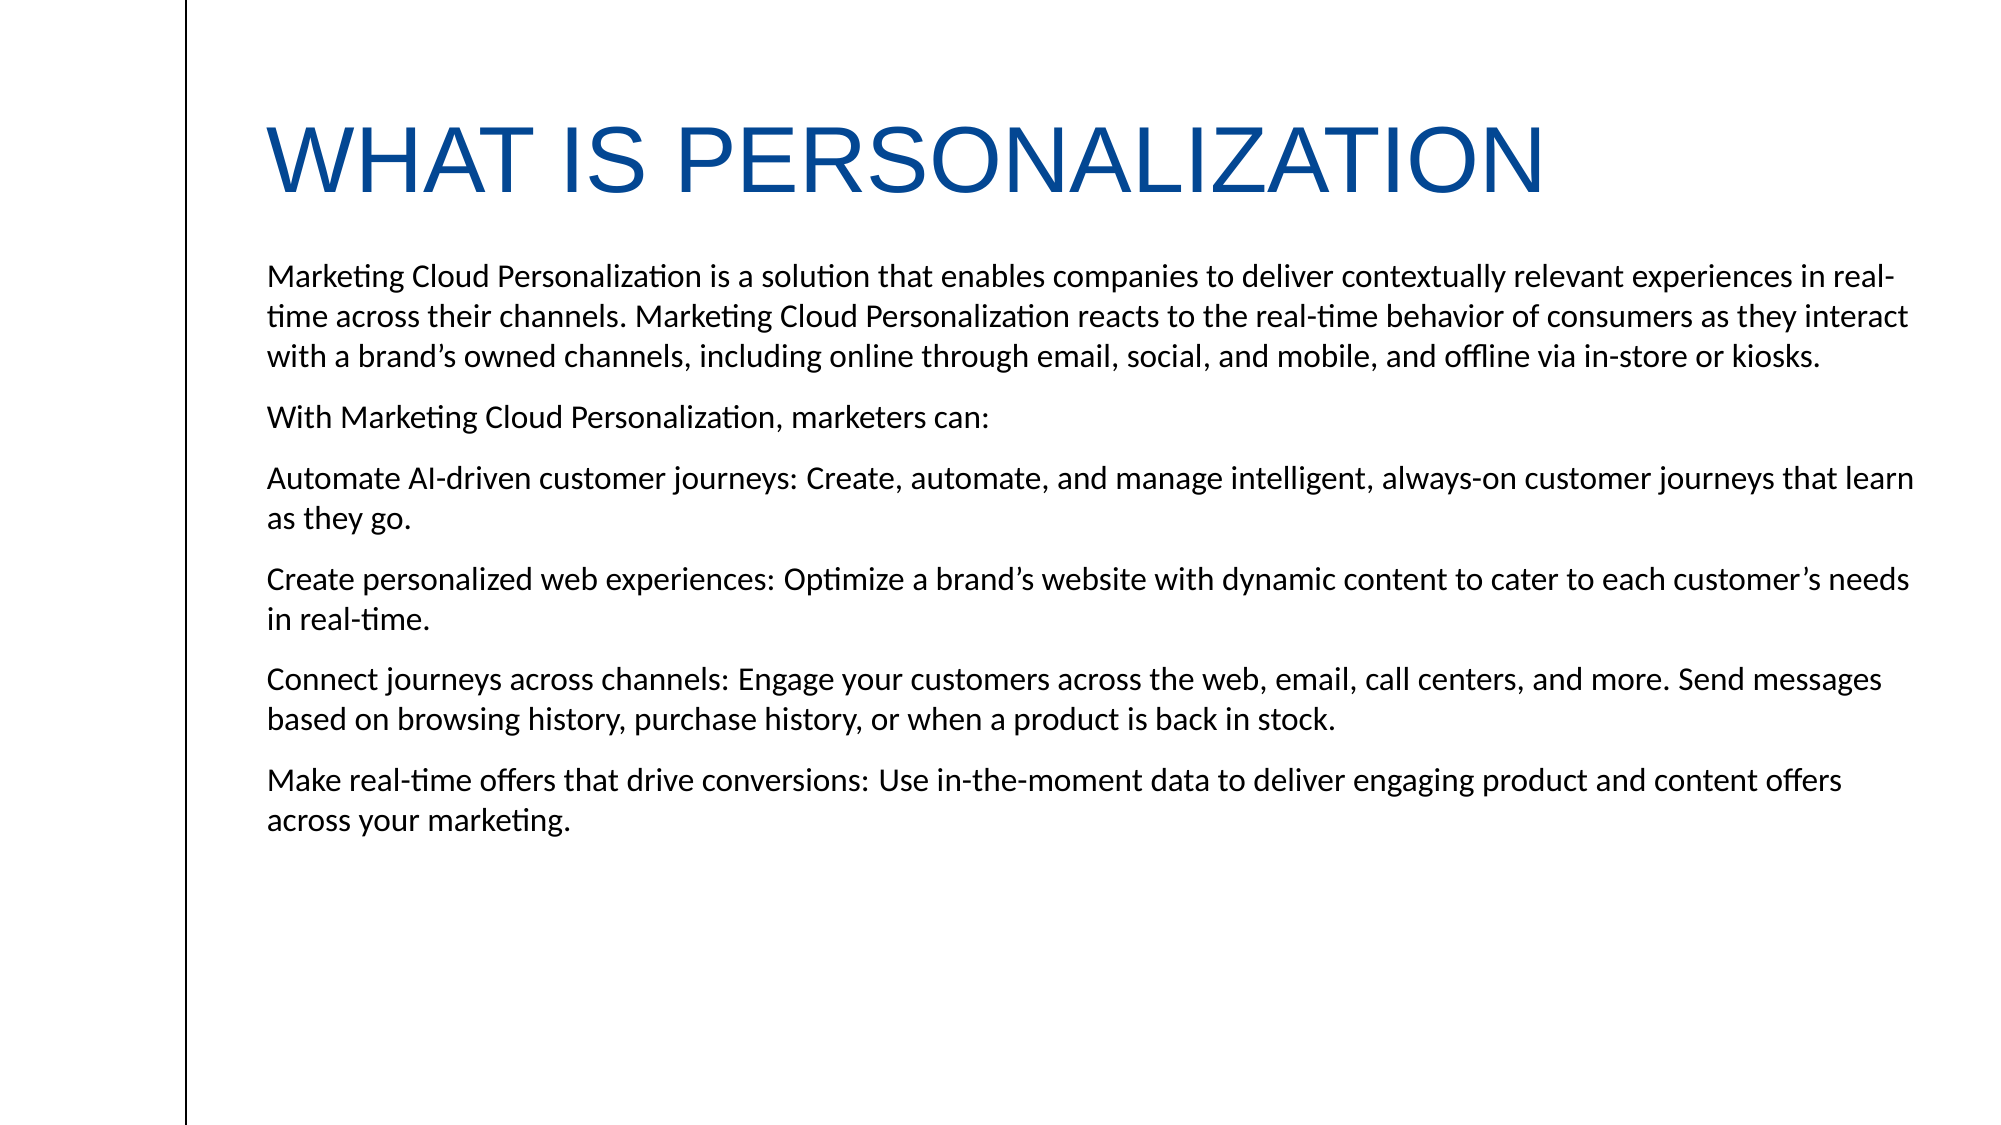

# What is personalization
Marketing Cloud Personalization is a solution that enables companies to deliver contextually relevant experiences in real-time across their channels. Marketing Cloud Personalization reacts to the real-time behavior of consumers as they interact with a brand’s owned channels, including online through email, social, and mobile, and offline via in-store or kiosks.
With Marketing Cloud Personalization, marketers can:
Automate AI-driven customer journeys: Create, automate, and manage intelligent, always-on customer journeys that learn as they go.
Create personalized web experiences: Optimize a brand’s website with dynamic content to cater to each customer’s needs in real-time.
Connect journeys across channels: Engage your customers across the web, email, call centers, and more. Send messages based on browsing history, purchase history, or when a product is back in stock.
Make real-time offers that drive conversions: Use in-the-moment data to deliver engaging product and content offers across your marketing.